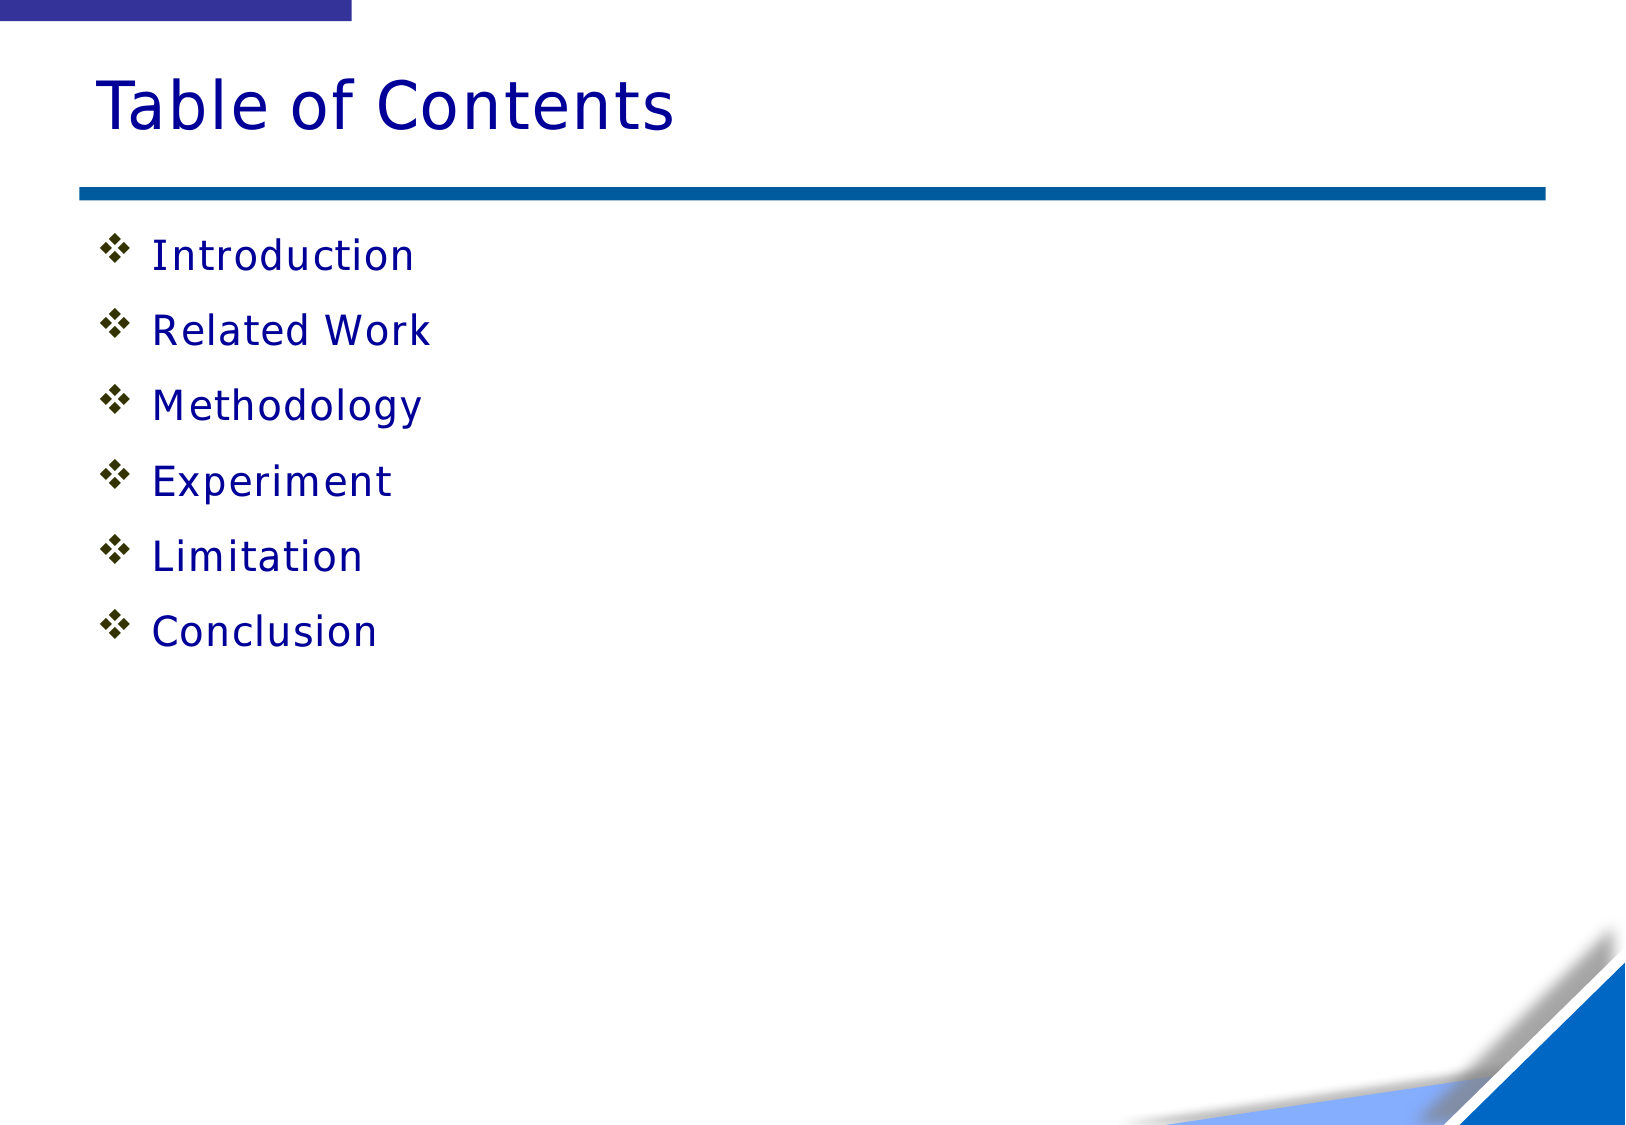

# Table of Contents
Introduction
Related Work
Methodology
Experiment
Limitation
Conclusion